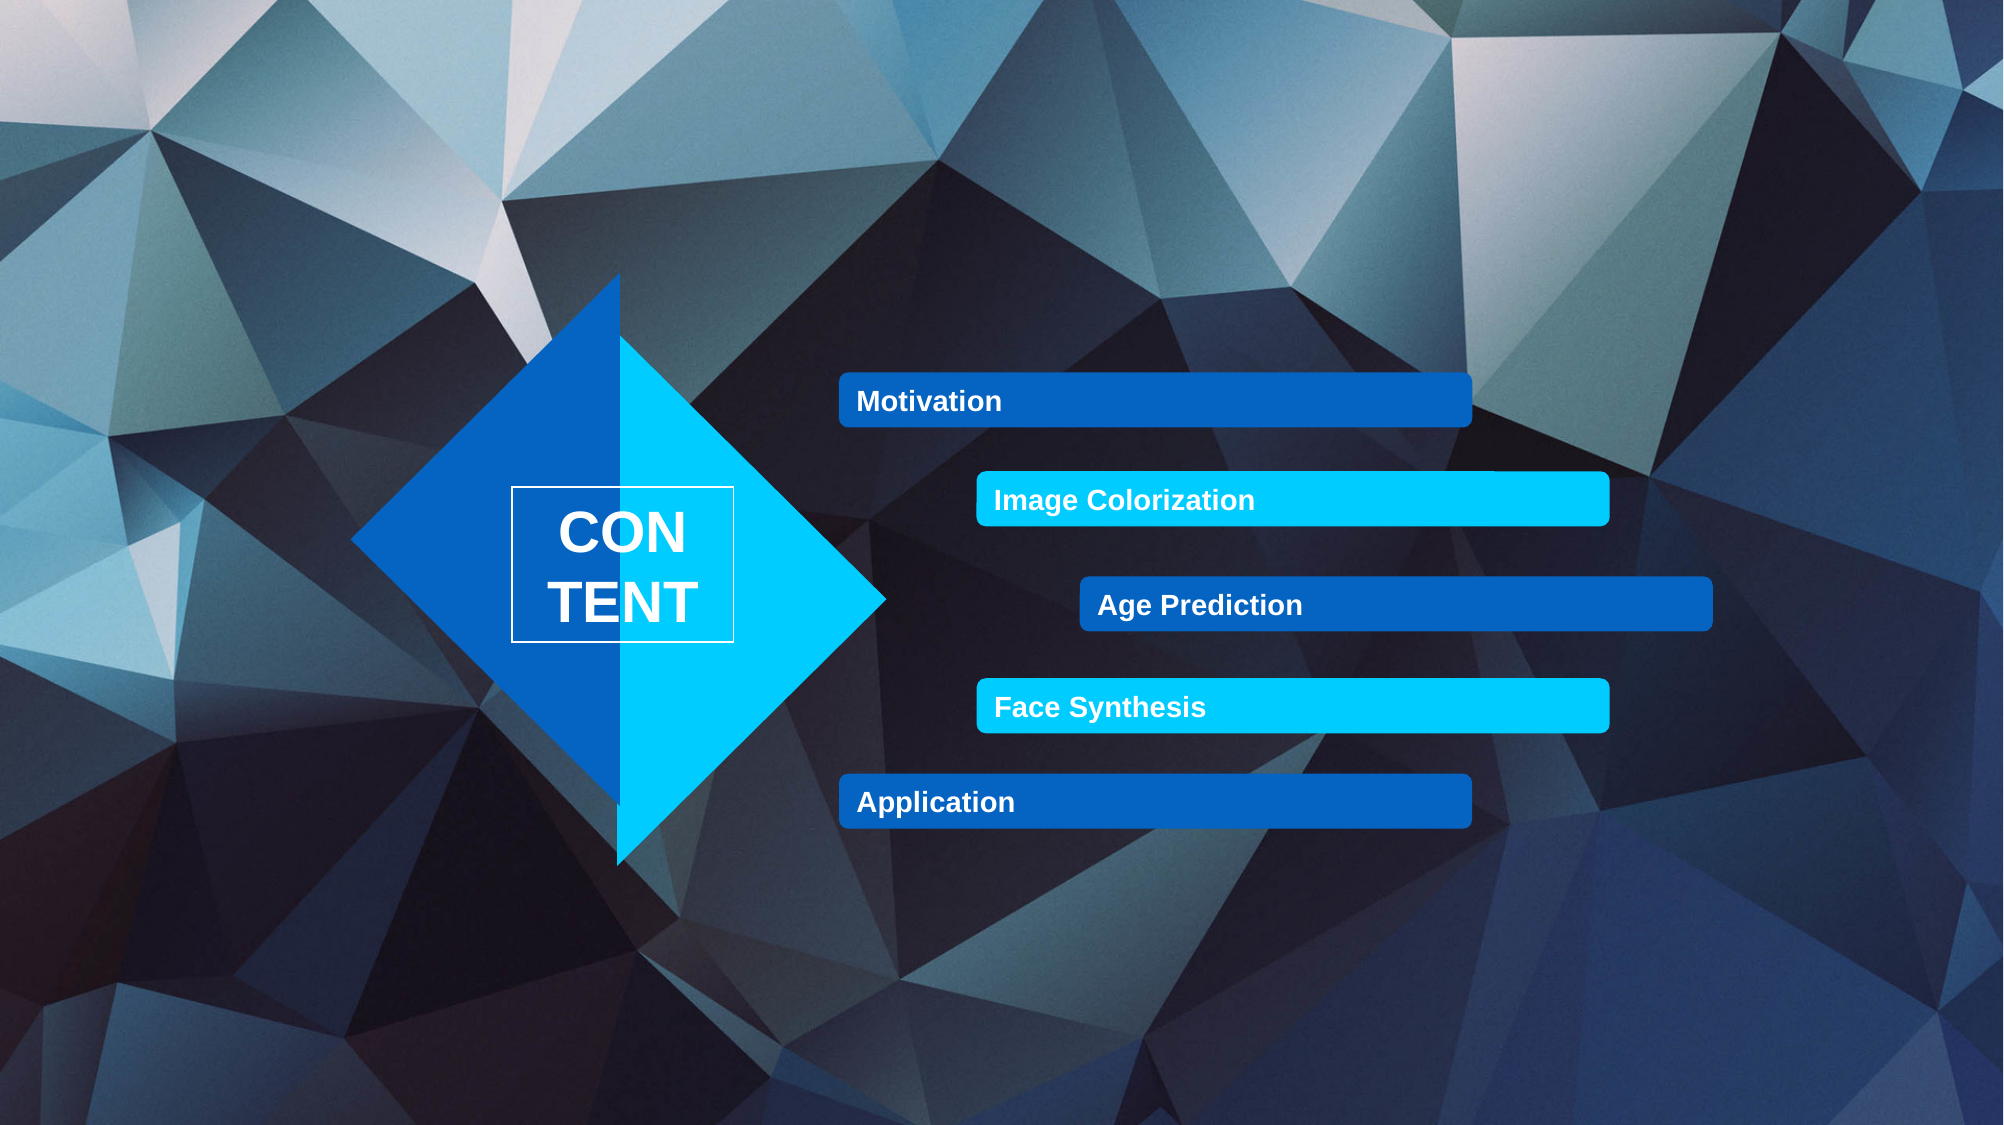

Motivation
Image Colorization
CON
TENT
Age Prediction
Face Synthesis
Application